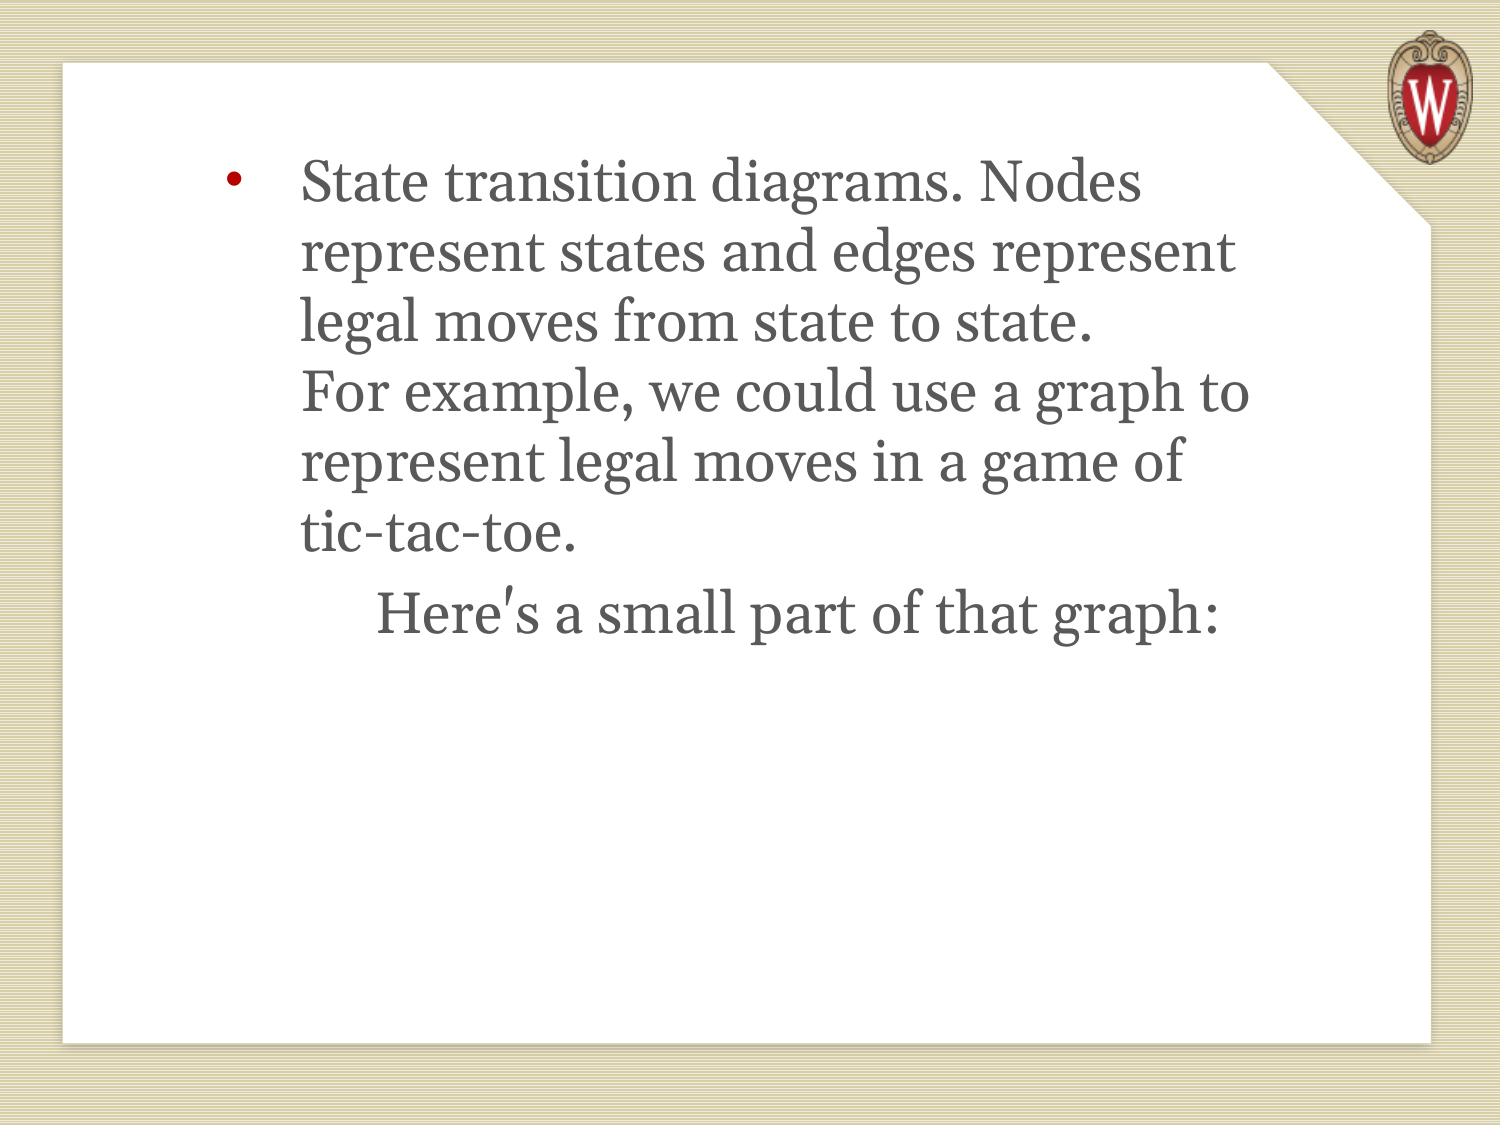

State transition diagrams. Nodes represent states and edges represent legal moves from state to state.       For example, we could use a graph to represent legal moves in a game of tic-tac-toe.
	Here's a small part of that graph: